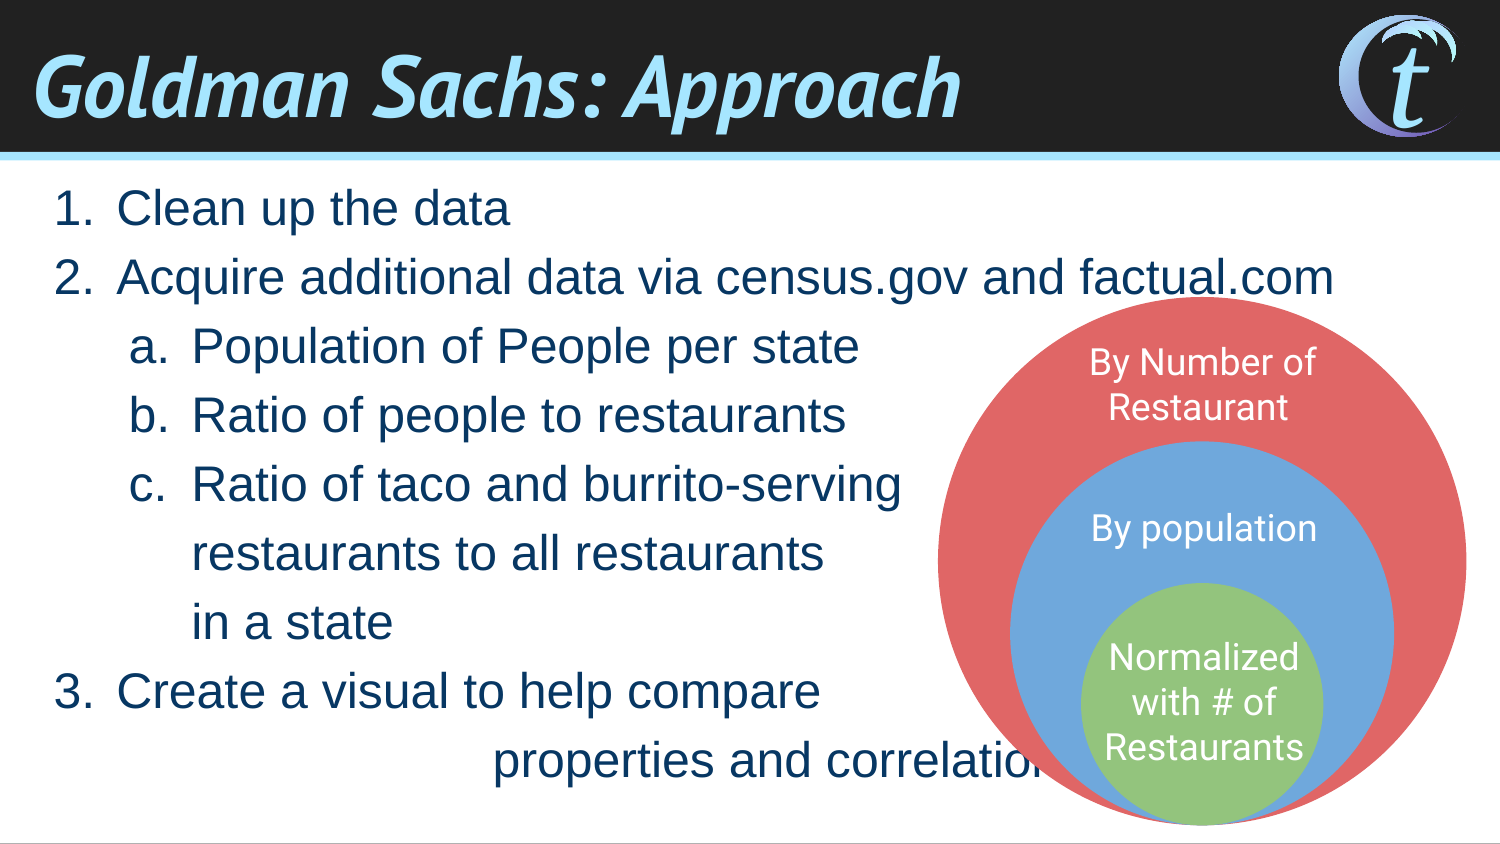

# Goldman Sachs: Approach
Clean up the data
Acquire additional data via census.gov and factual.com
Population of People per state
Ratio of people to restaurants
Ratio of taco and burrito-serving
restaurants to all restaurants
in a state
Create a visual to help compare                                                                     properties and correlations

By Number of Restaurant

By population

Normalized with # of Restaurants